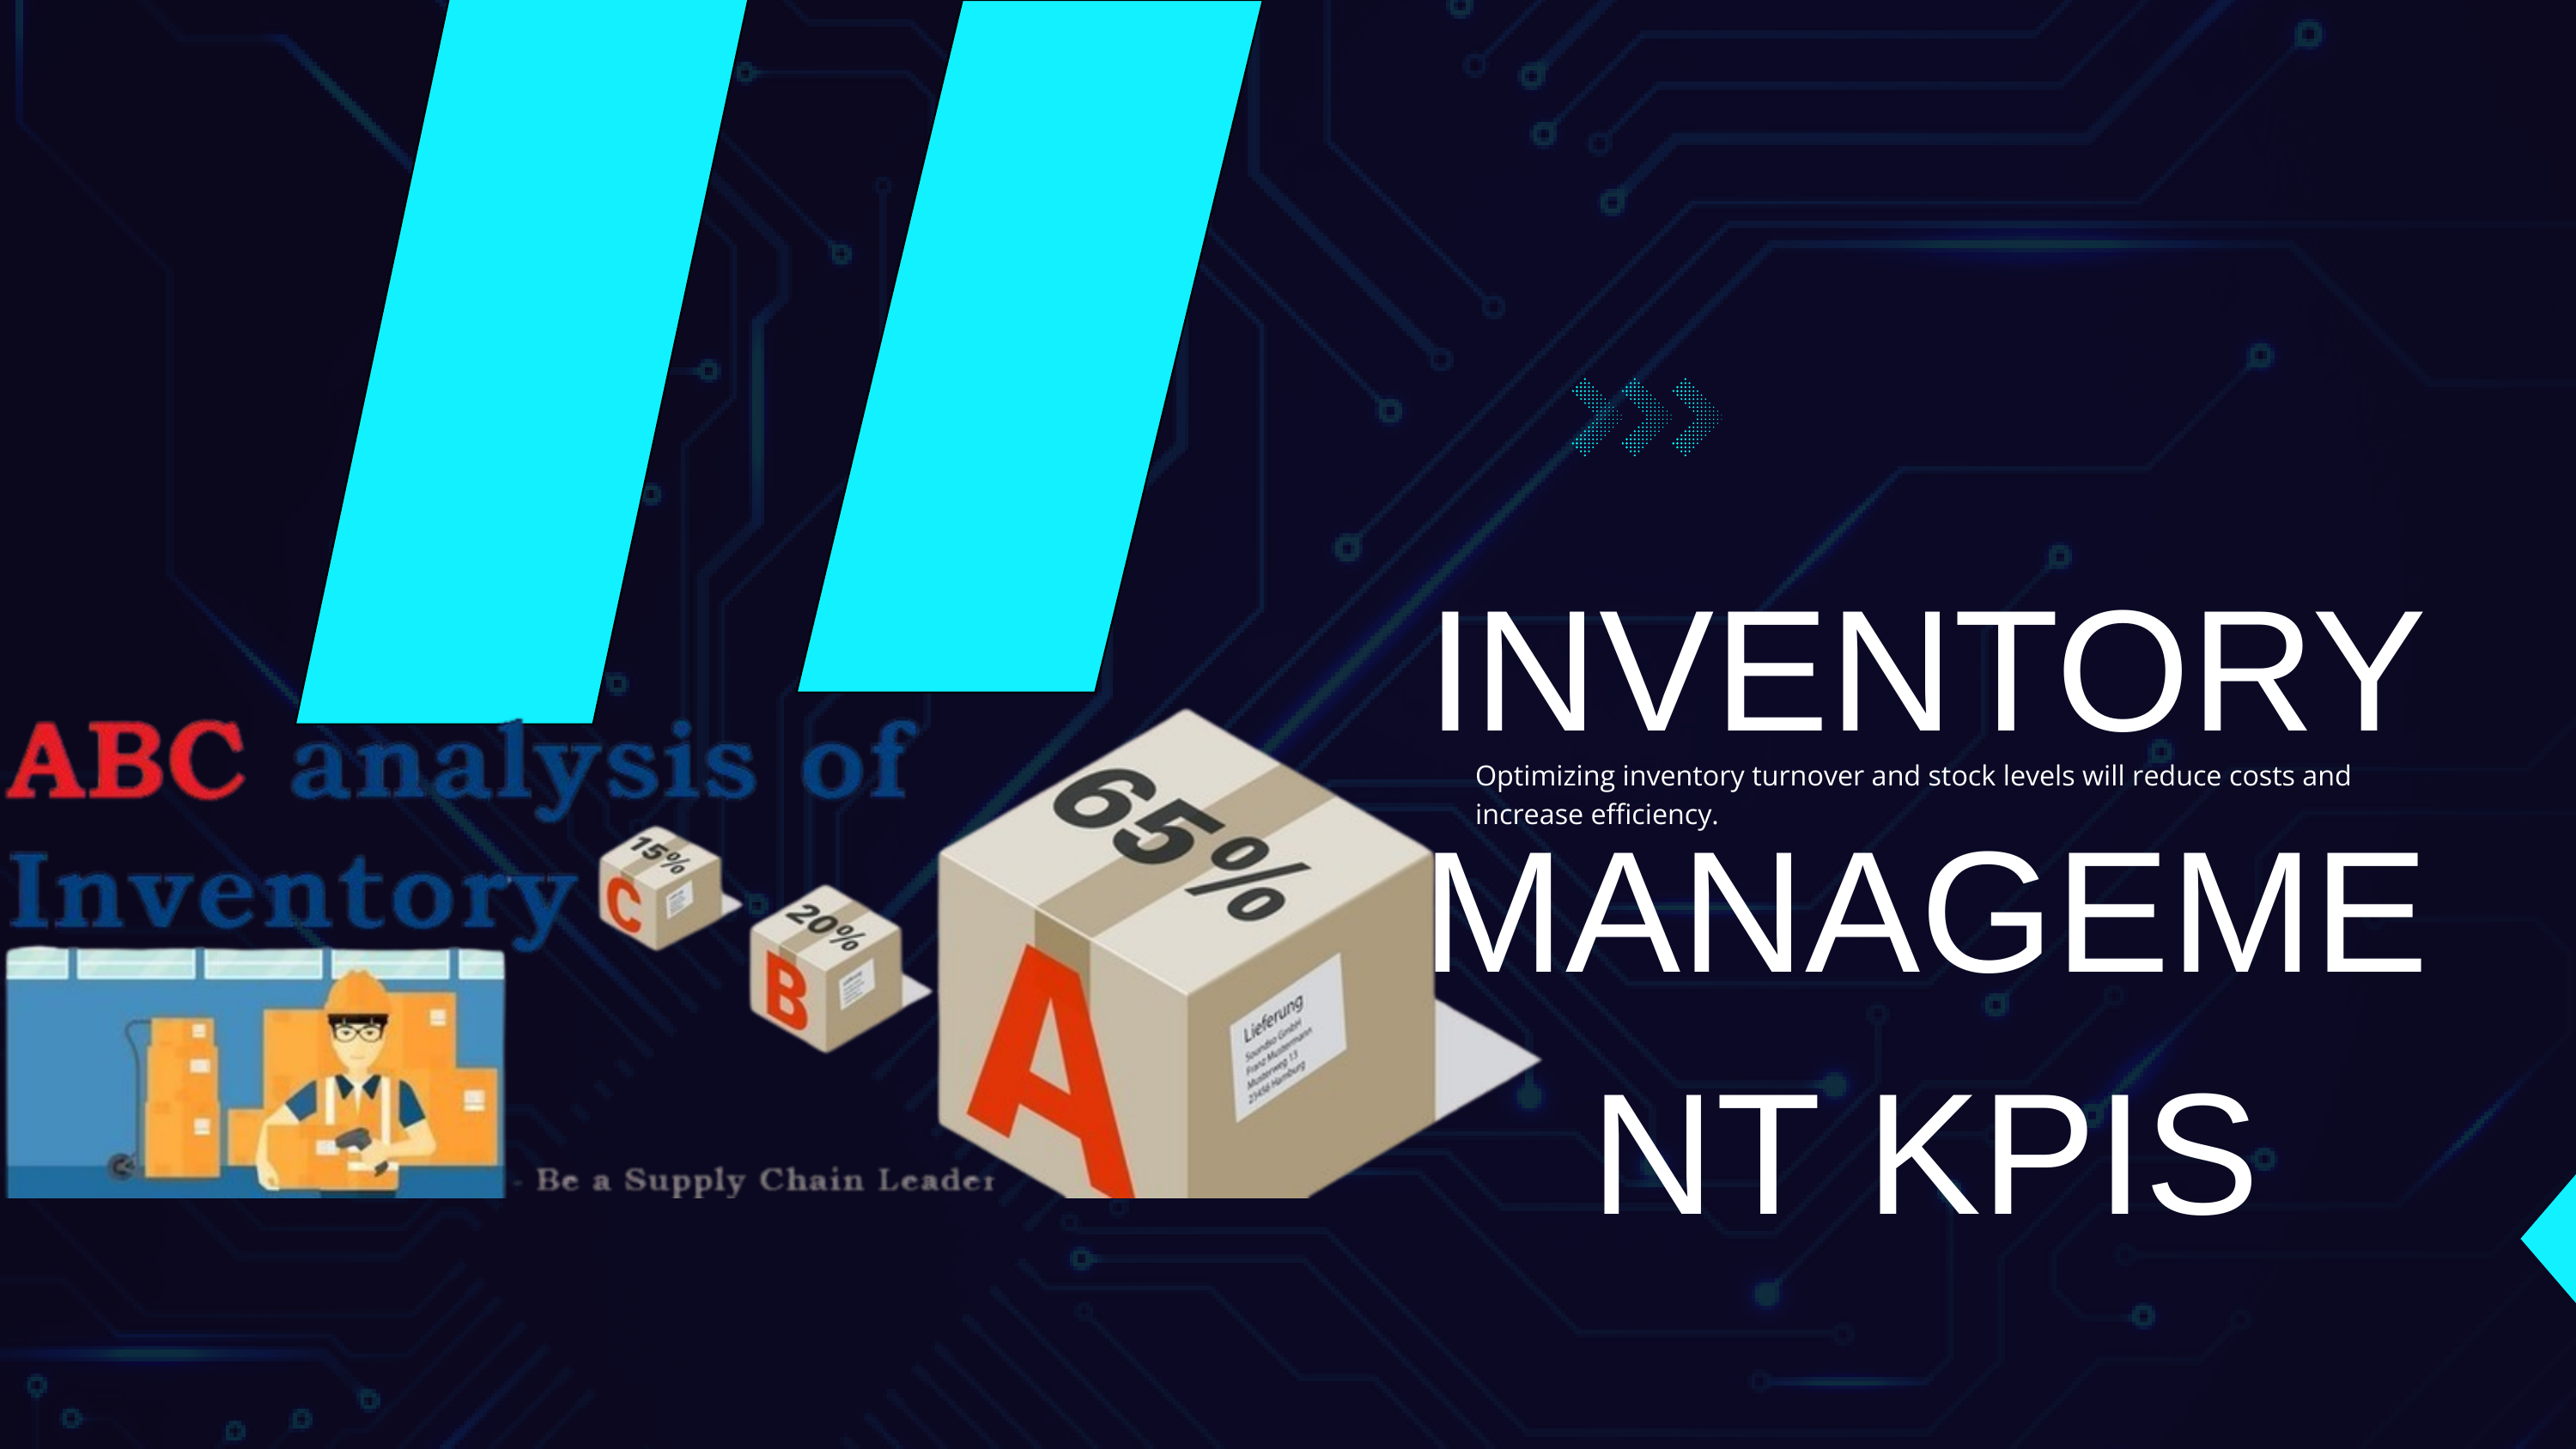

INVENTORY MANAGEMENT KPIS

Optimizing inventory turnover and stock levels will reduce costs and increase efficiency.